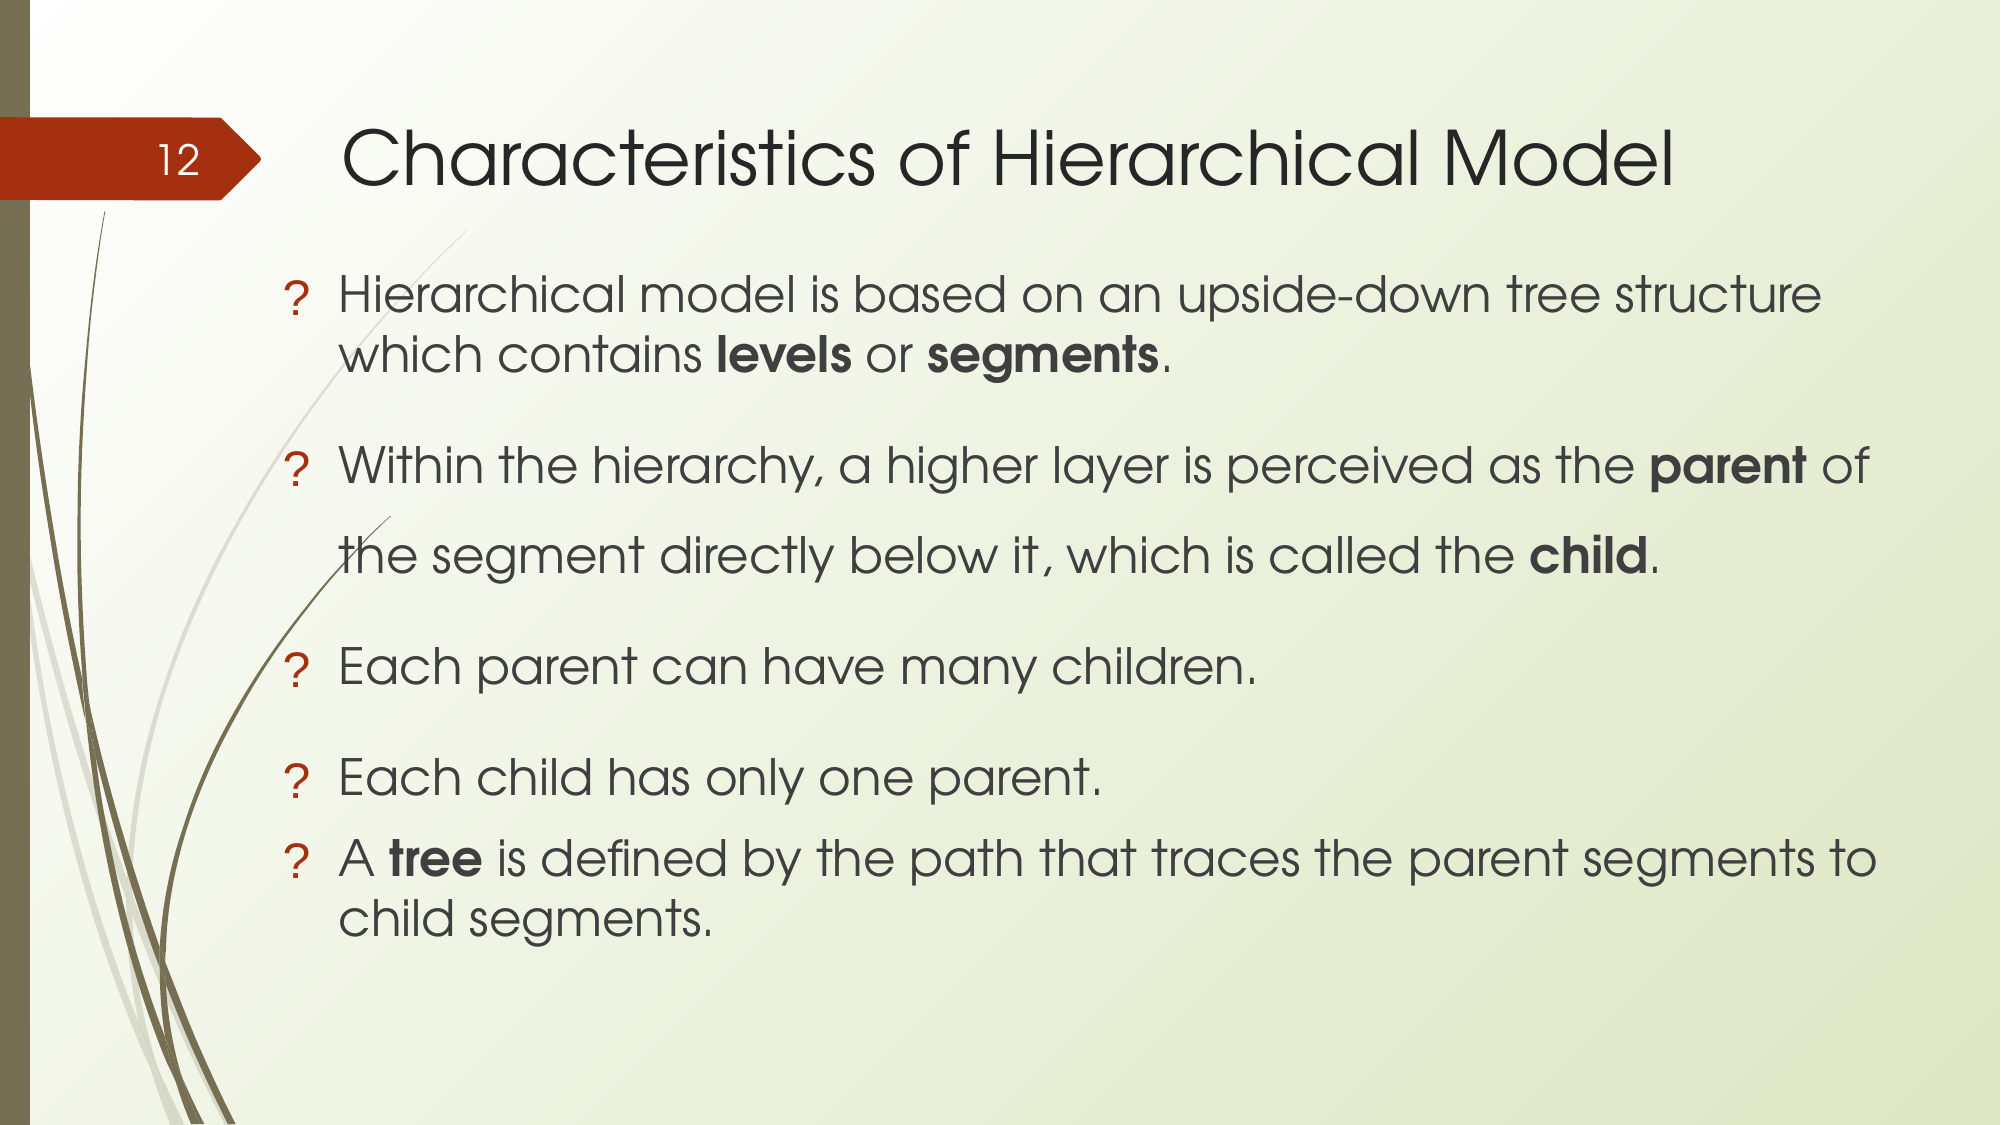

# Characteristics of Hierarchical Model
12
Hierarchical model is based on an upside-down tree structure which contains levels or segments.
Within the hierarchy, a higher layer is perceived as the parent of the segment directly below it, which is called the child.
Each parent can have many children.
Each child has only one parent.
A tree is defined by the path that traces the parent segments to child segments.